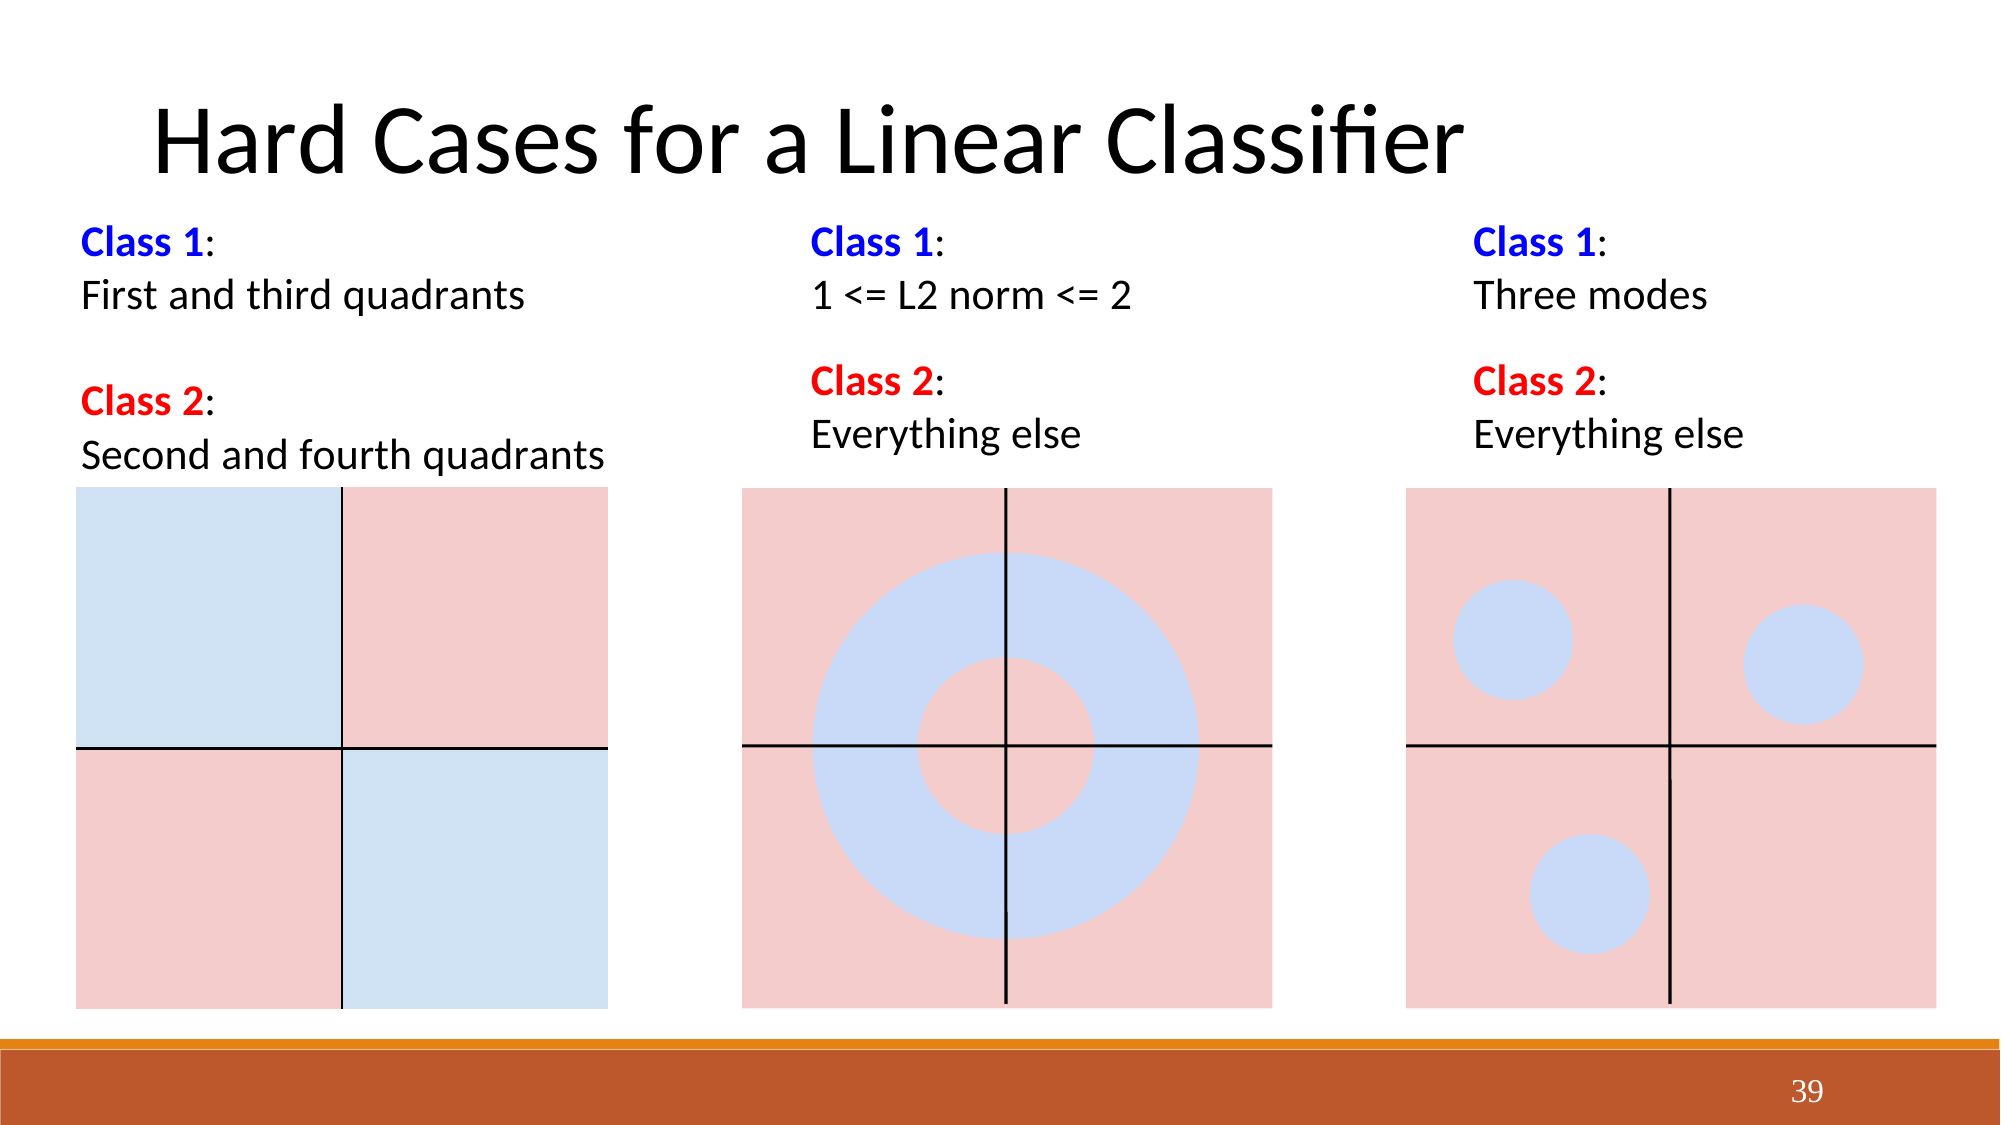

Hard Cases for a Linear Classifier
Class 1:
First and third quadrants
Class 1:
1 <= L2 norm <= 2
Class 2: Everything else
Class 1: Three modes
Class 2: Everything else
Class 2:
Second and fourth quadrants
|  |  |
| --- | --- |
|  |  |

39